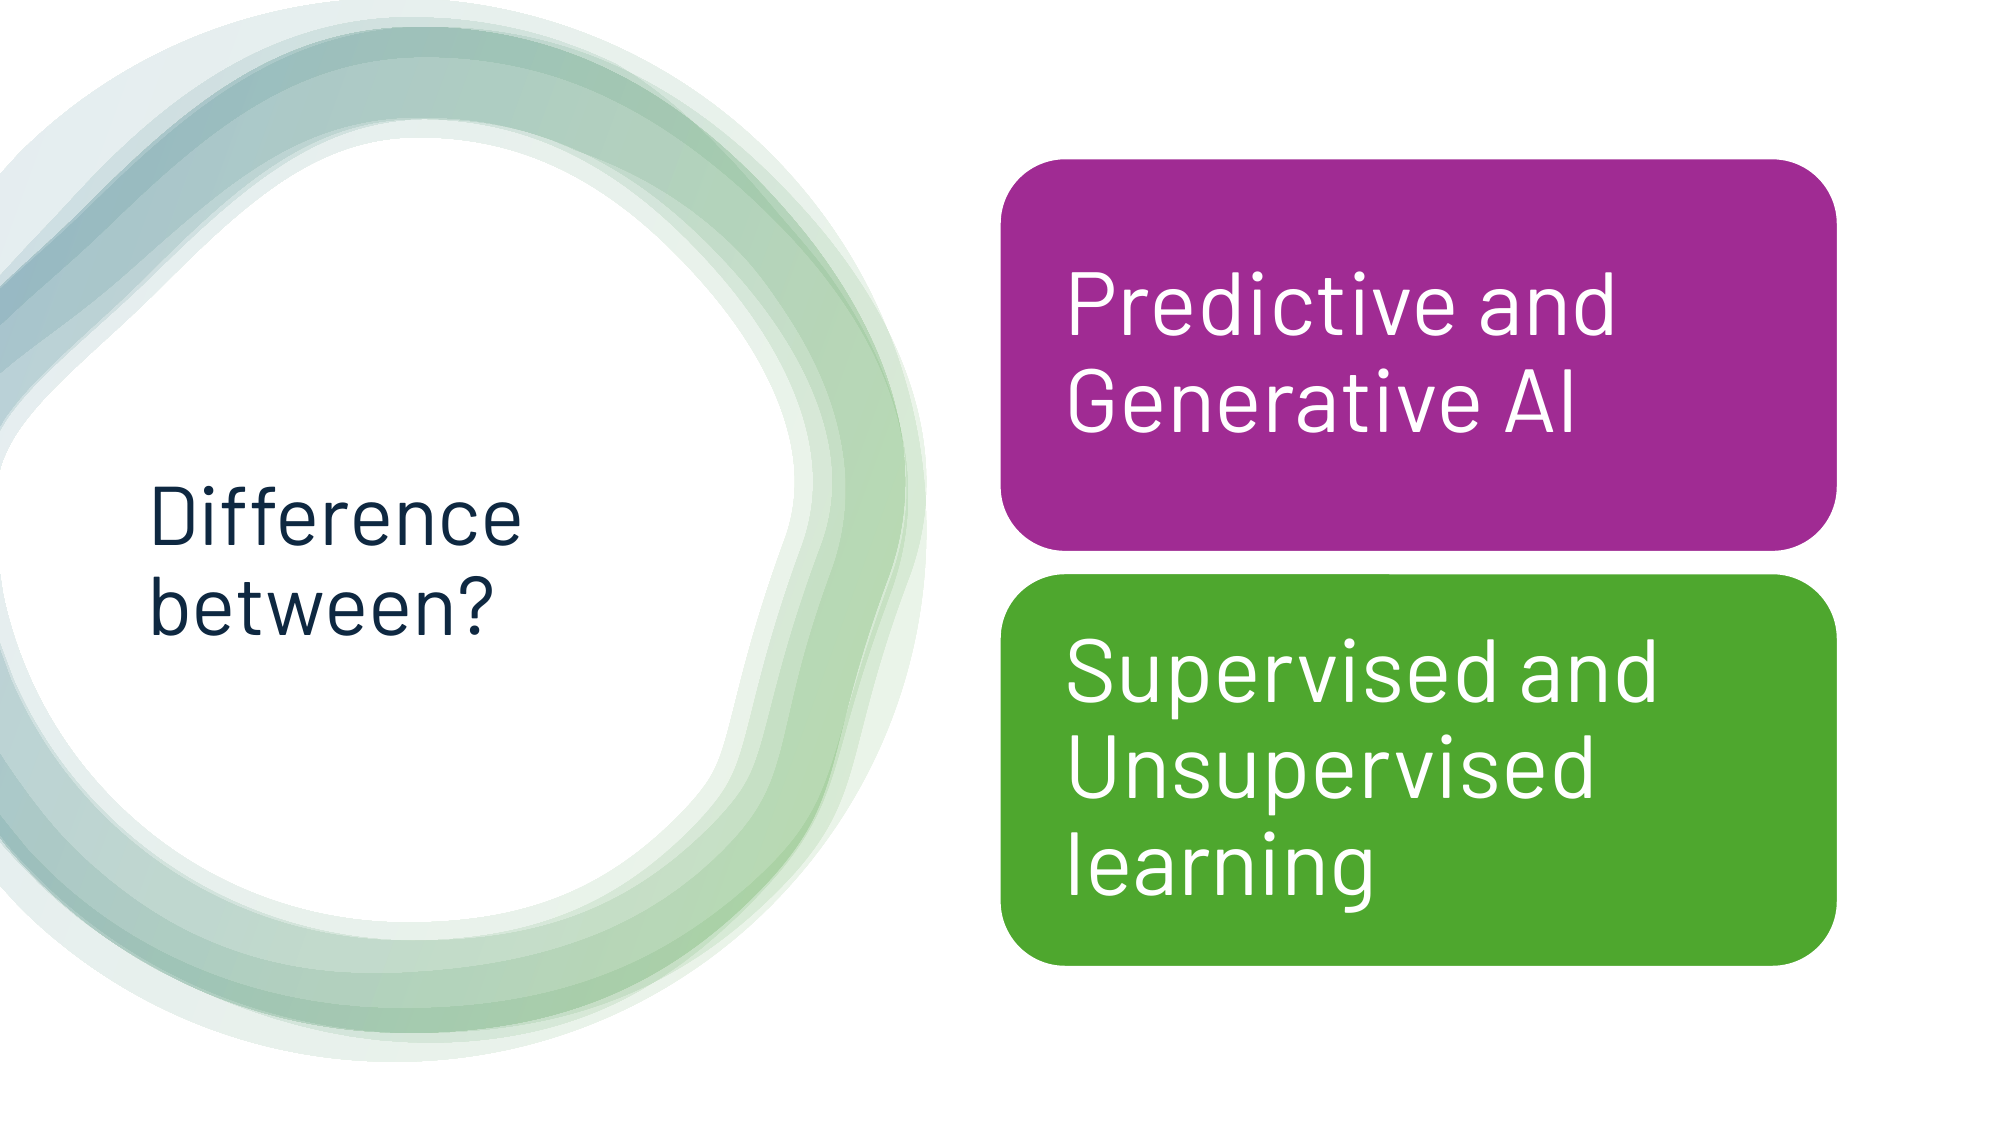

Predictive and Generative AI
Supervised and Unsupervised learning
# Difference between?